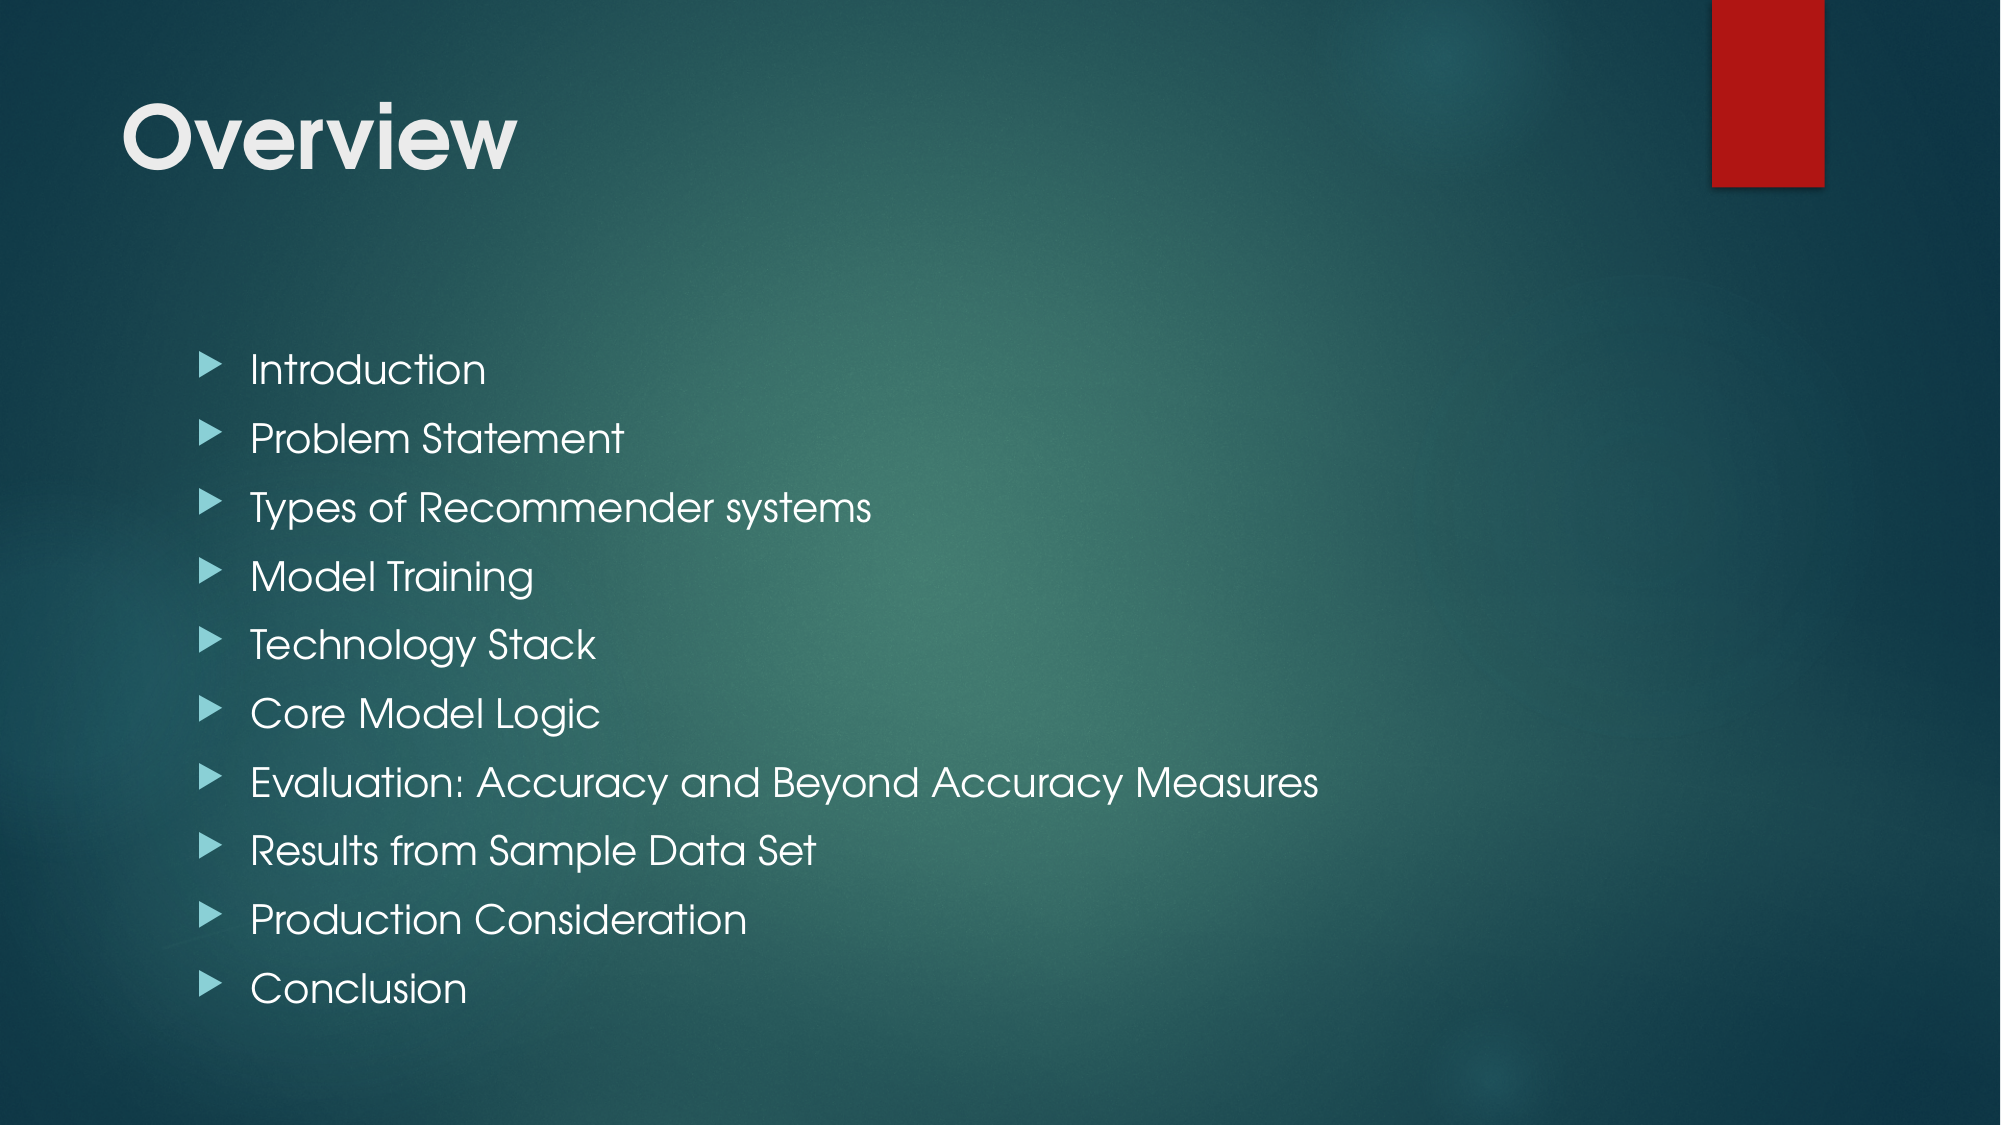

# Overview
Introduction
Problem Statement
Types of Recommender systems
Model Training
Technology Stack
Core Model Logic
Evaluation: Accuracy and Beyond Accuracy Measures
Results from Sample Data Set
Production Consideration
Conclusion